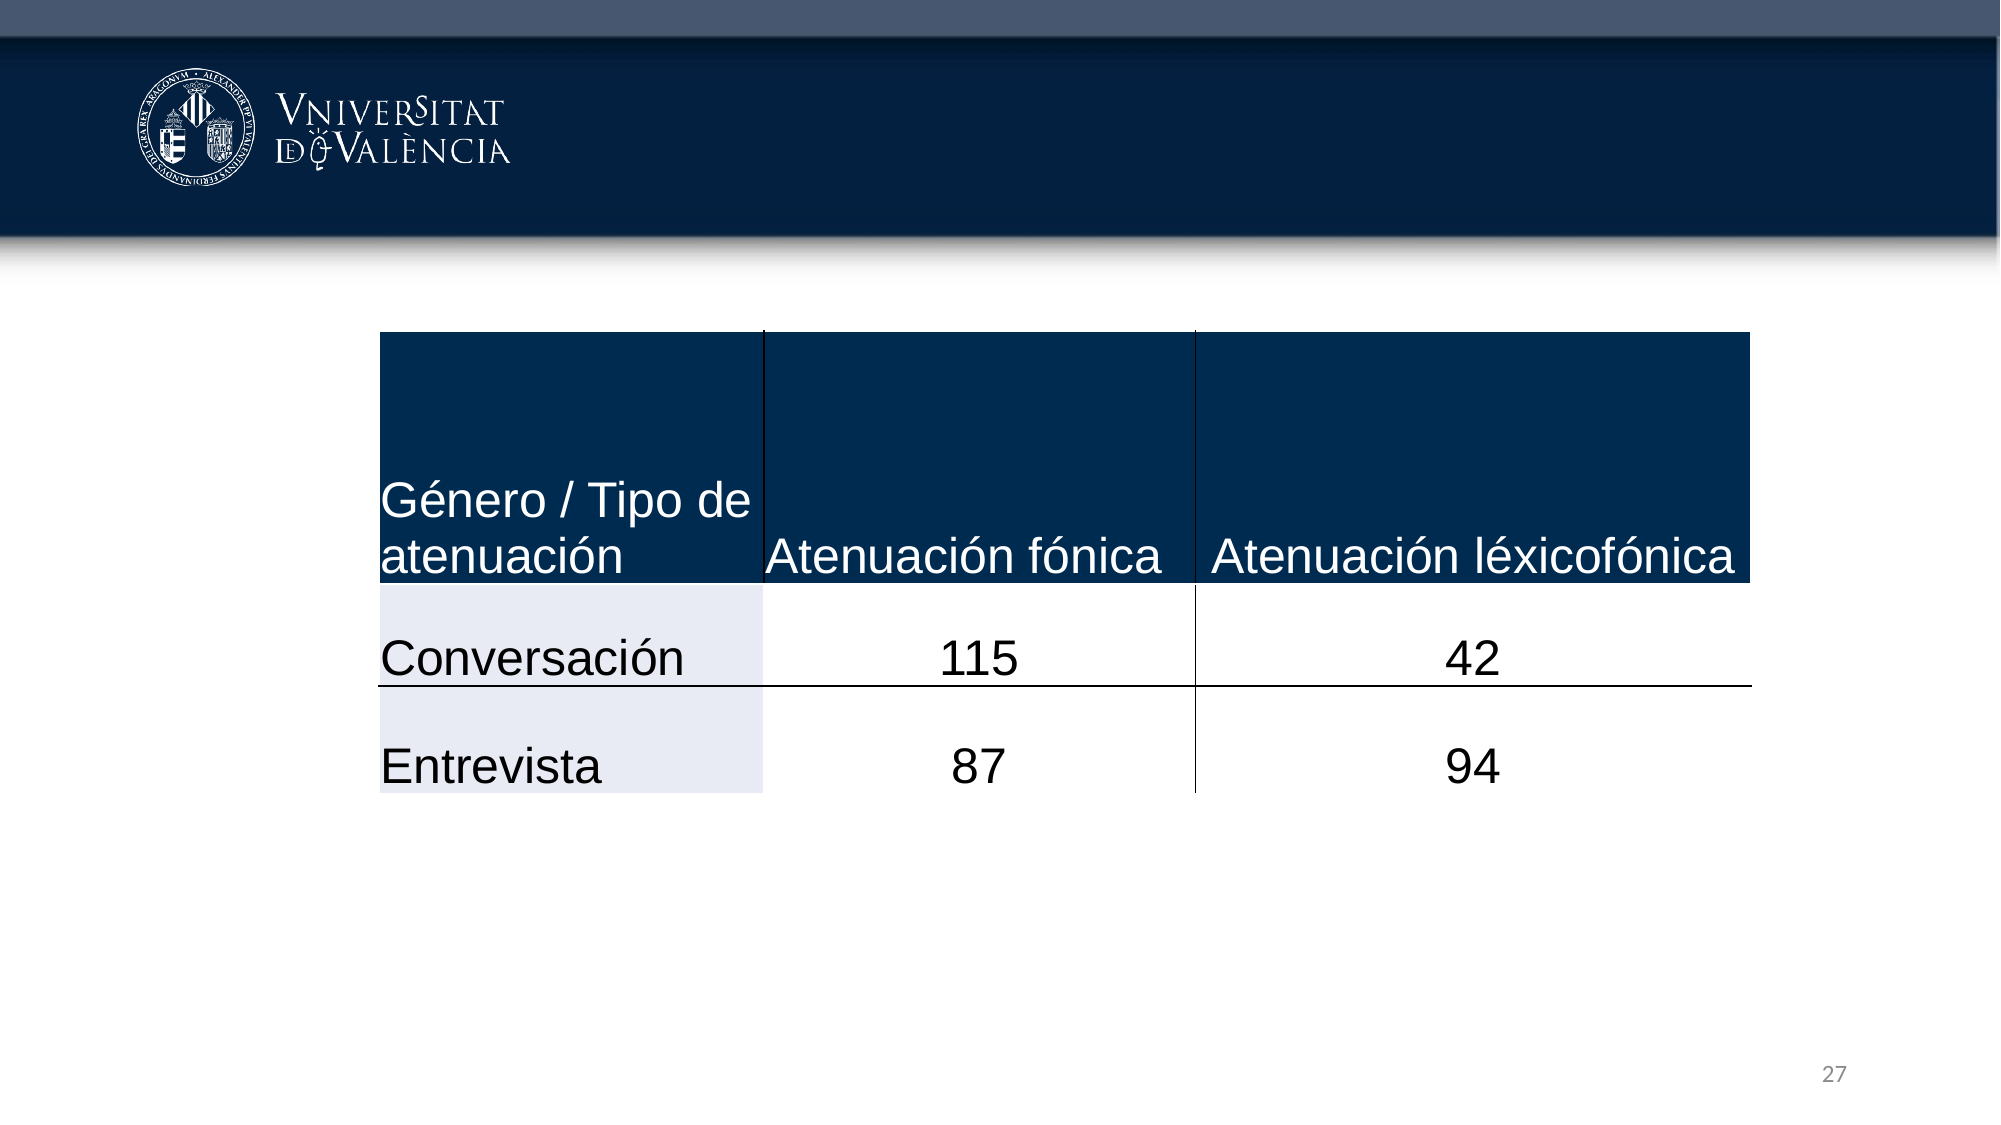

#
| Género / Tipo de atenuación | Atenuación fónica | Atenuación léxicofónica |
| --- | --- | --- |
| Conversación | 115 | 42 |
| Entrevista | 87 | 94 |
27